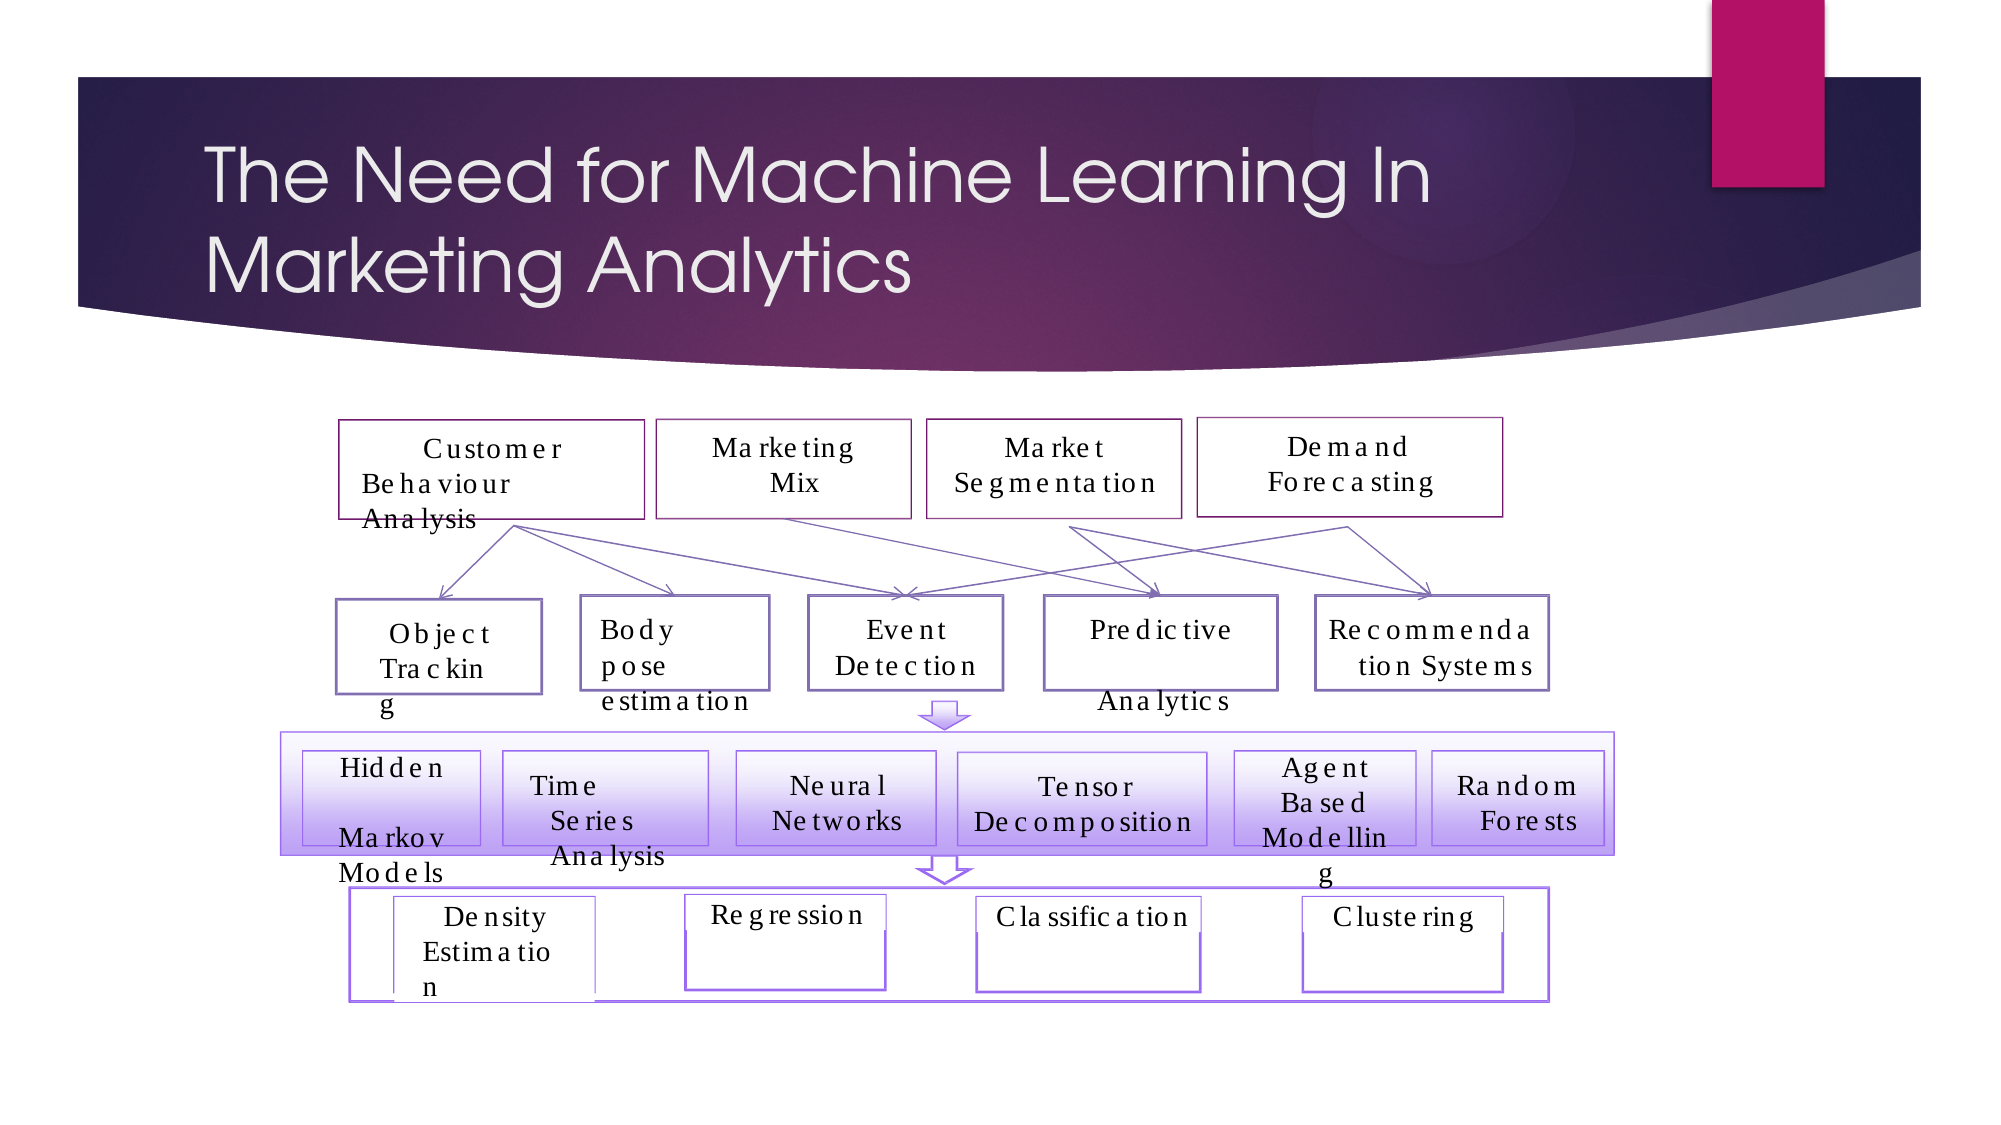

# The Need for Machine Learning In Marketing Analytics

Demand Forecasting
Marketing Mix
Market Segmentation
Customer Behaviour Analysis

Body pose estimation
Event Detection
Predictive Analytics
Recommenda tion Systems
Object Tracking

Hidden Markov Models
Agent Based Modelling

Time Series Analysis
Neural Networks
Random Forests
Tensor Decomposition

Regression

Density Estimation
Classification
Clustering